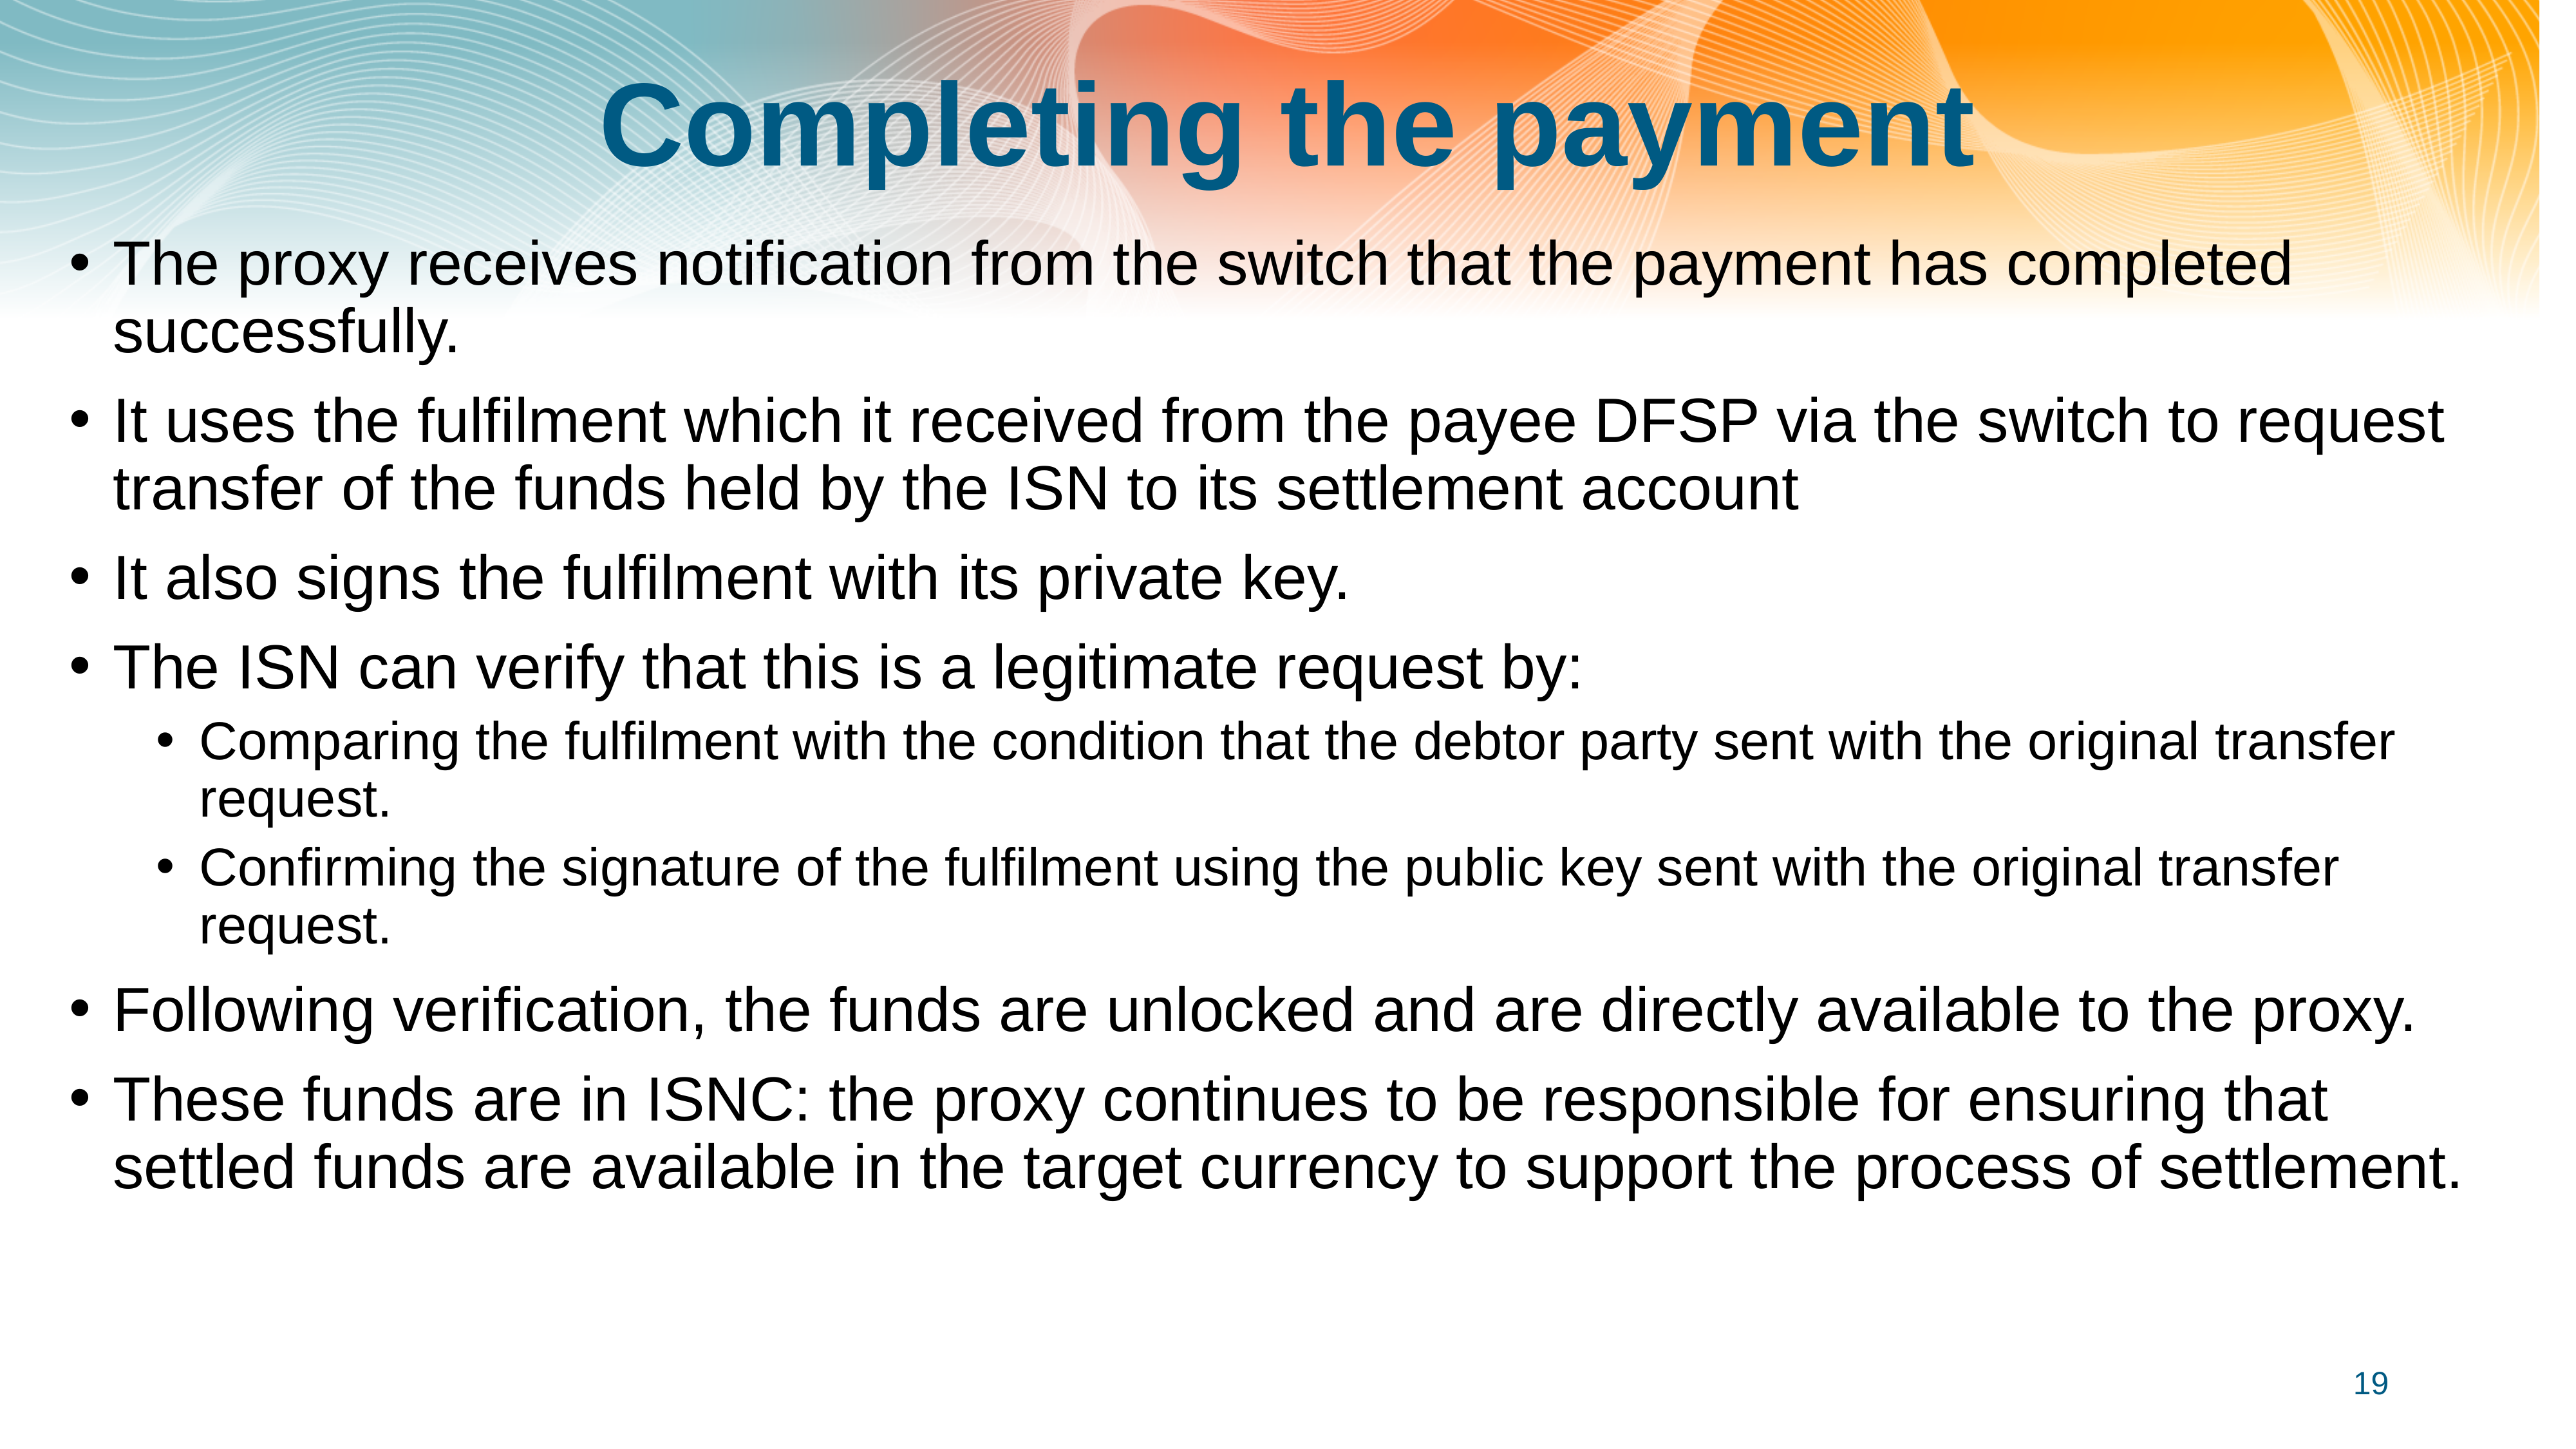

# Completing the payment
The proxy receives notification from the switch that the payment has completed successfully.
It uses the fulfilment which it received from the payee DFSP via the switch to request transfer of the funds held by the ISN to its settlement account
It also signs the fulfilment with its private key.
The ISN can verify that this is a legitimate request by:
Comparing the fulfilment with the condition that the debtor party sent with the original transfer request.
Confirming the signature of the fulfilment using the public key sent with the original transfer request.
Following verification, the funds are unlocked and are directly available to the proxy.
These funds are in ISNC: the proxy continues to be responsible for ensuring that settled funds are available in the target currency to support the process of settlement.
19